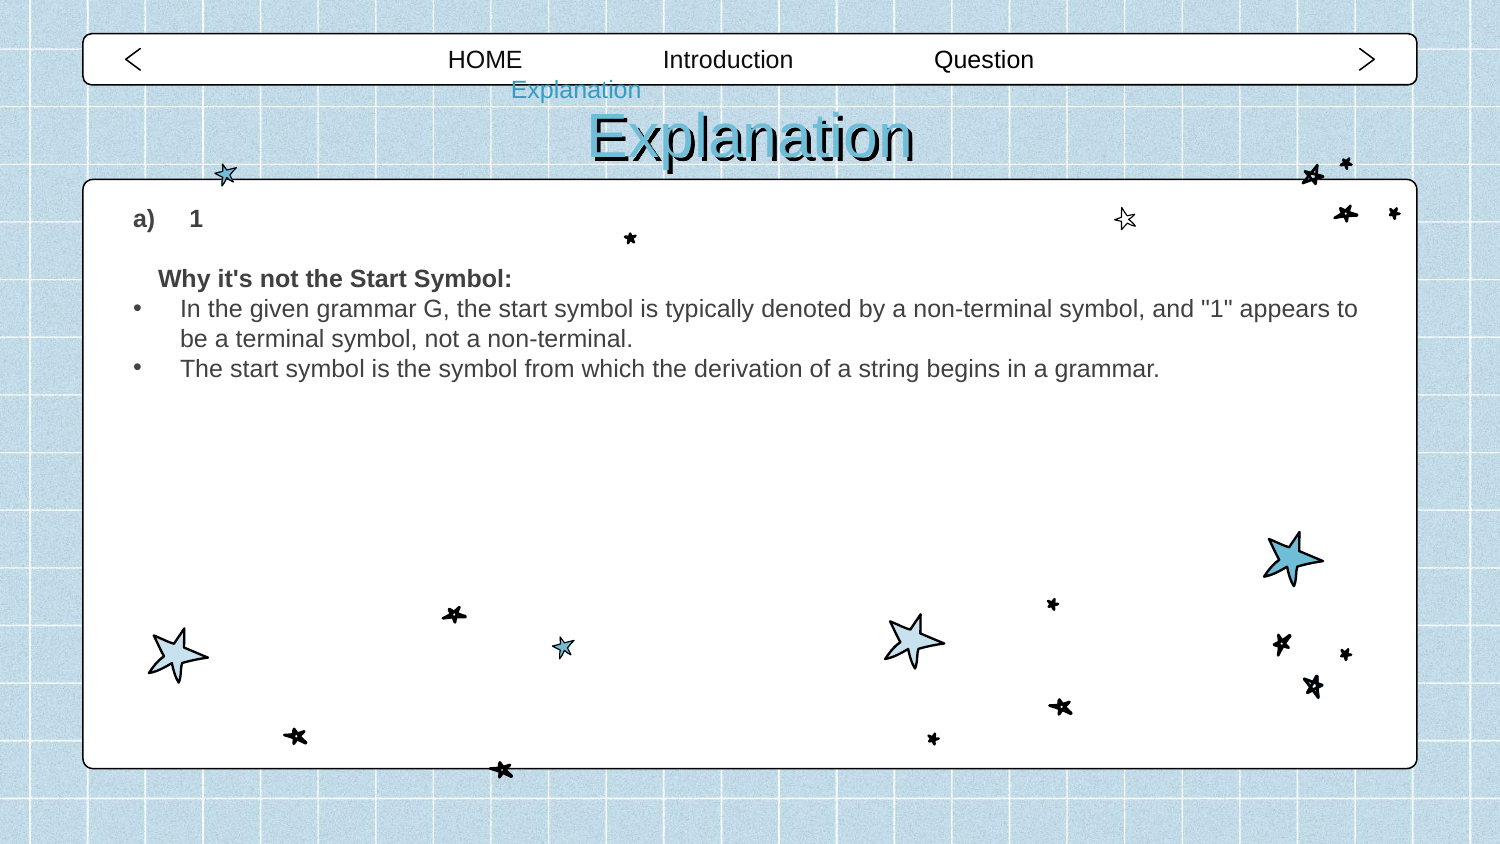

HOME                    Introduction                    Question                    Explanation

# Explanation

1

Why it's not the Start Symbol:
In the given grammar G, the start symbol is typically denoted by a non-terminal symbol, and "1" appears to be a terminal symbol, not a non-terminal.
The start symbol is the symbol from which the derivation of a string begins in a grammar.